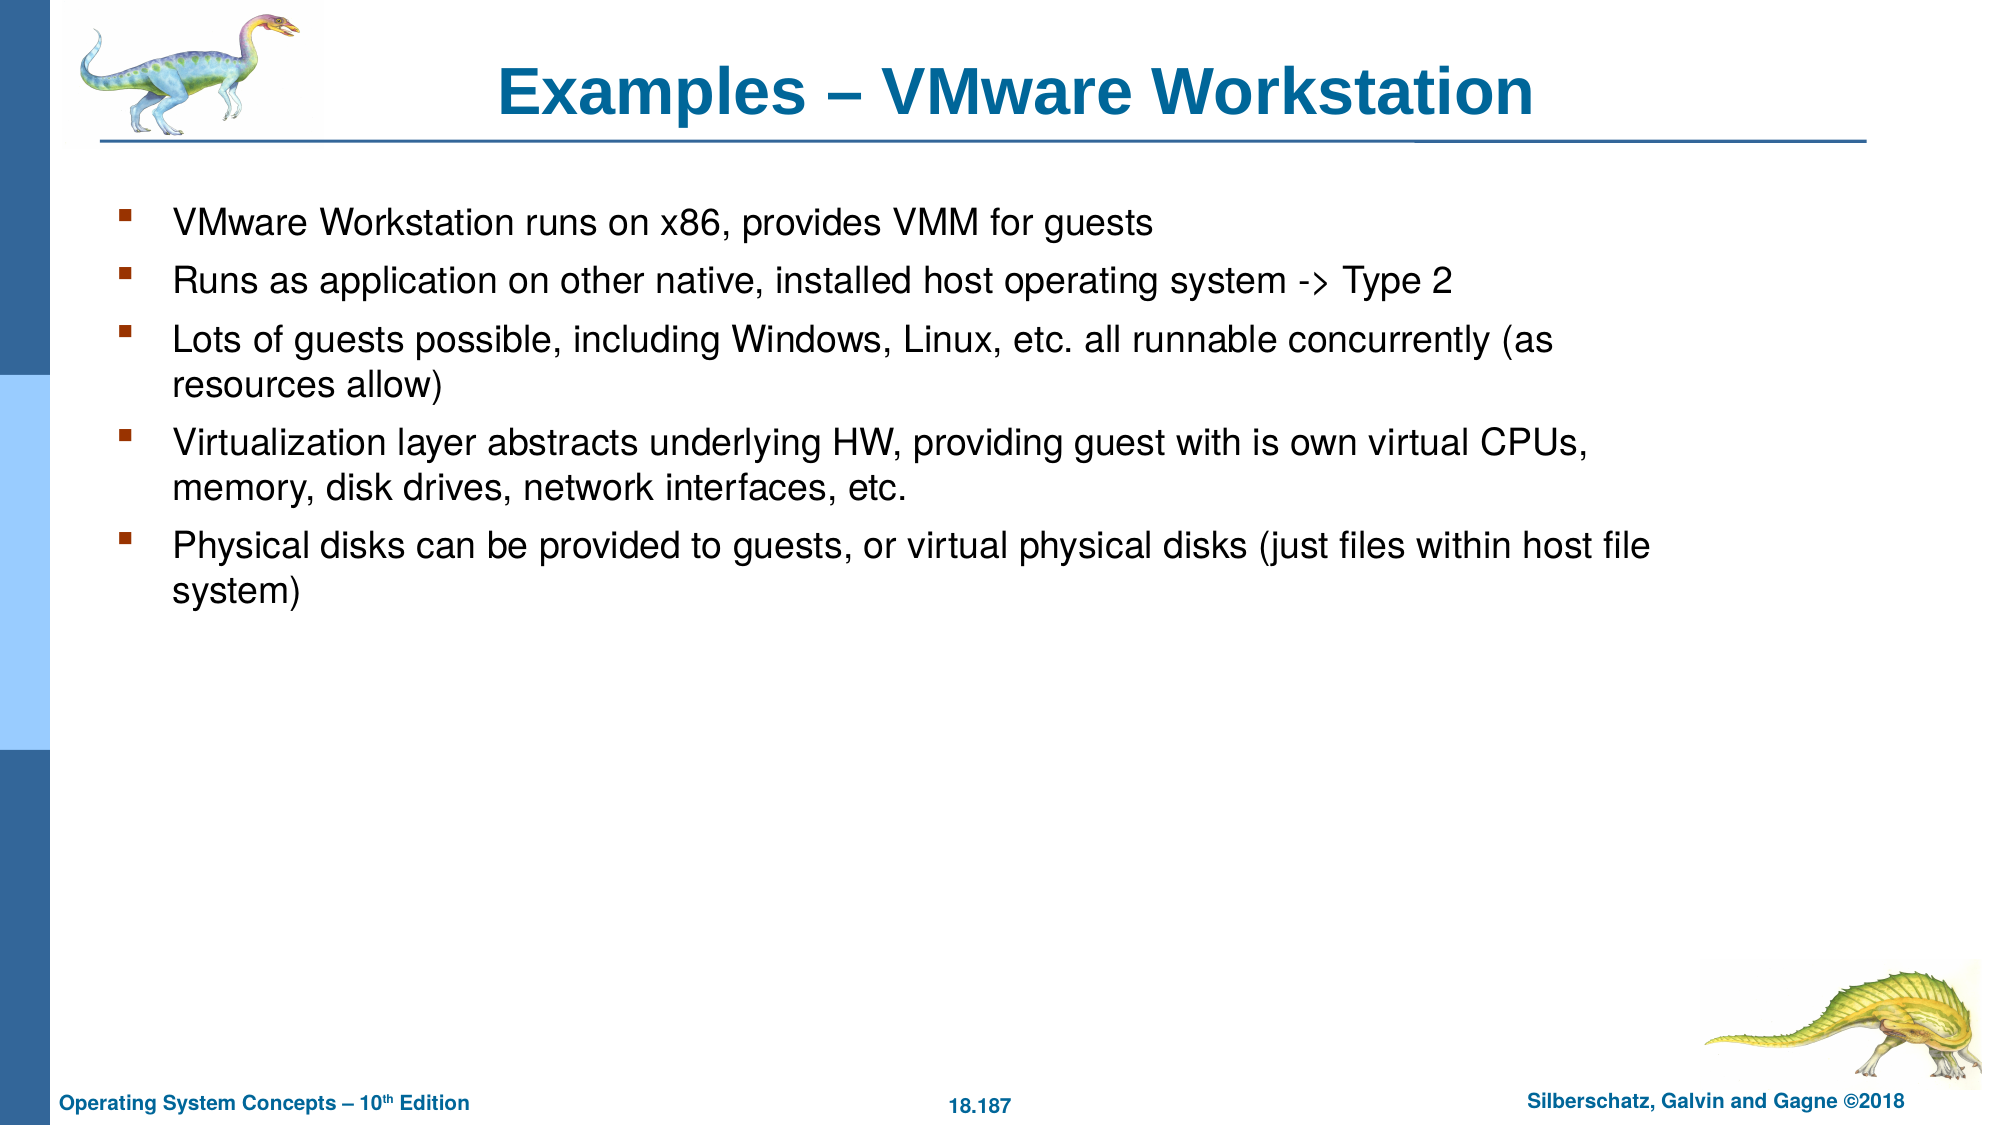

# Examples – VMware Workstation
VMware Workstation runs on x86, provides VMM for guests
Runs as application on other native, installed host operating system -> Type 2
Lots of guests possible, including Windows, Linux, etc. all runnable concurrently (as resources allow)
Virtualization layer abstracts underlying HW, providing guest with is own virtual CPUs, memory, disk drives, network interfaces, etc.
Physical disks can be provided to guests, or virtual physical disks (just files within host file system)